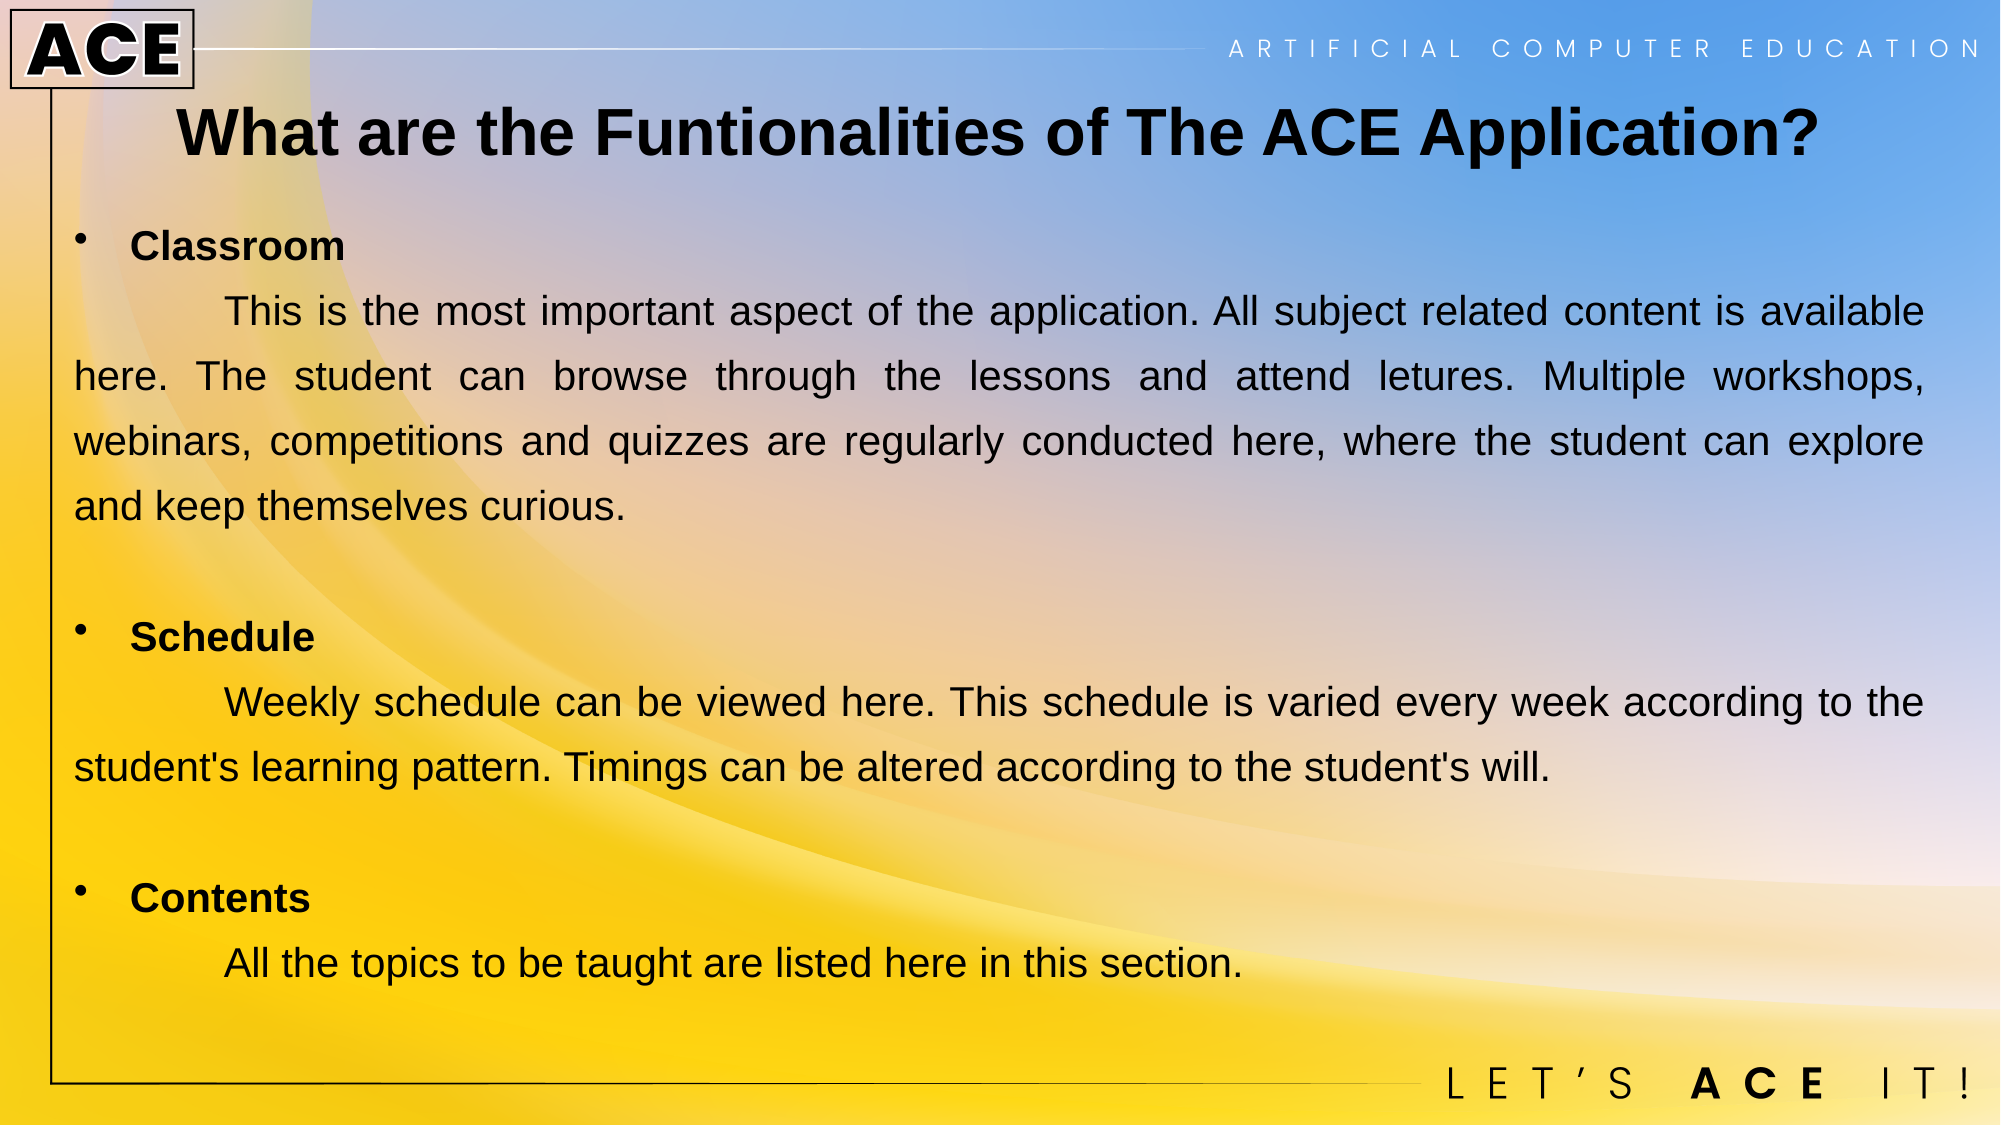

# What are the Funtionalities of The ACE Application?
Classroom
	This is the most important aspect of the application. All subject related content is available here. The student can browse through the lessons and attend letures. Multiple workshops, webinars, competitions and quizzes are regularly conducted here, where the student can explore and keep themselves curious.

Schedule
	Weekly schedule can be viewed here. This schedule is varied every week according to the student's learning pattern. Timings can be altered according to the student's will.

Contents
	All the topics to be taught are listed here in this section.